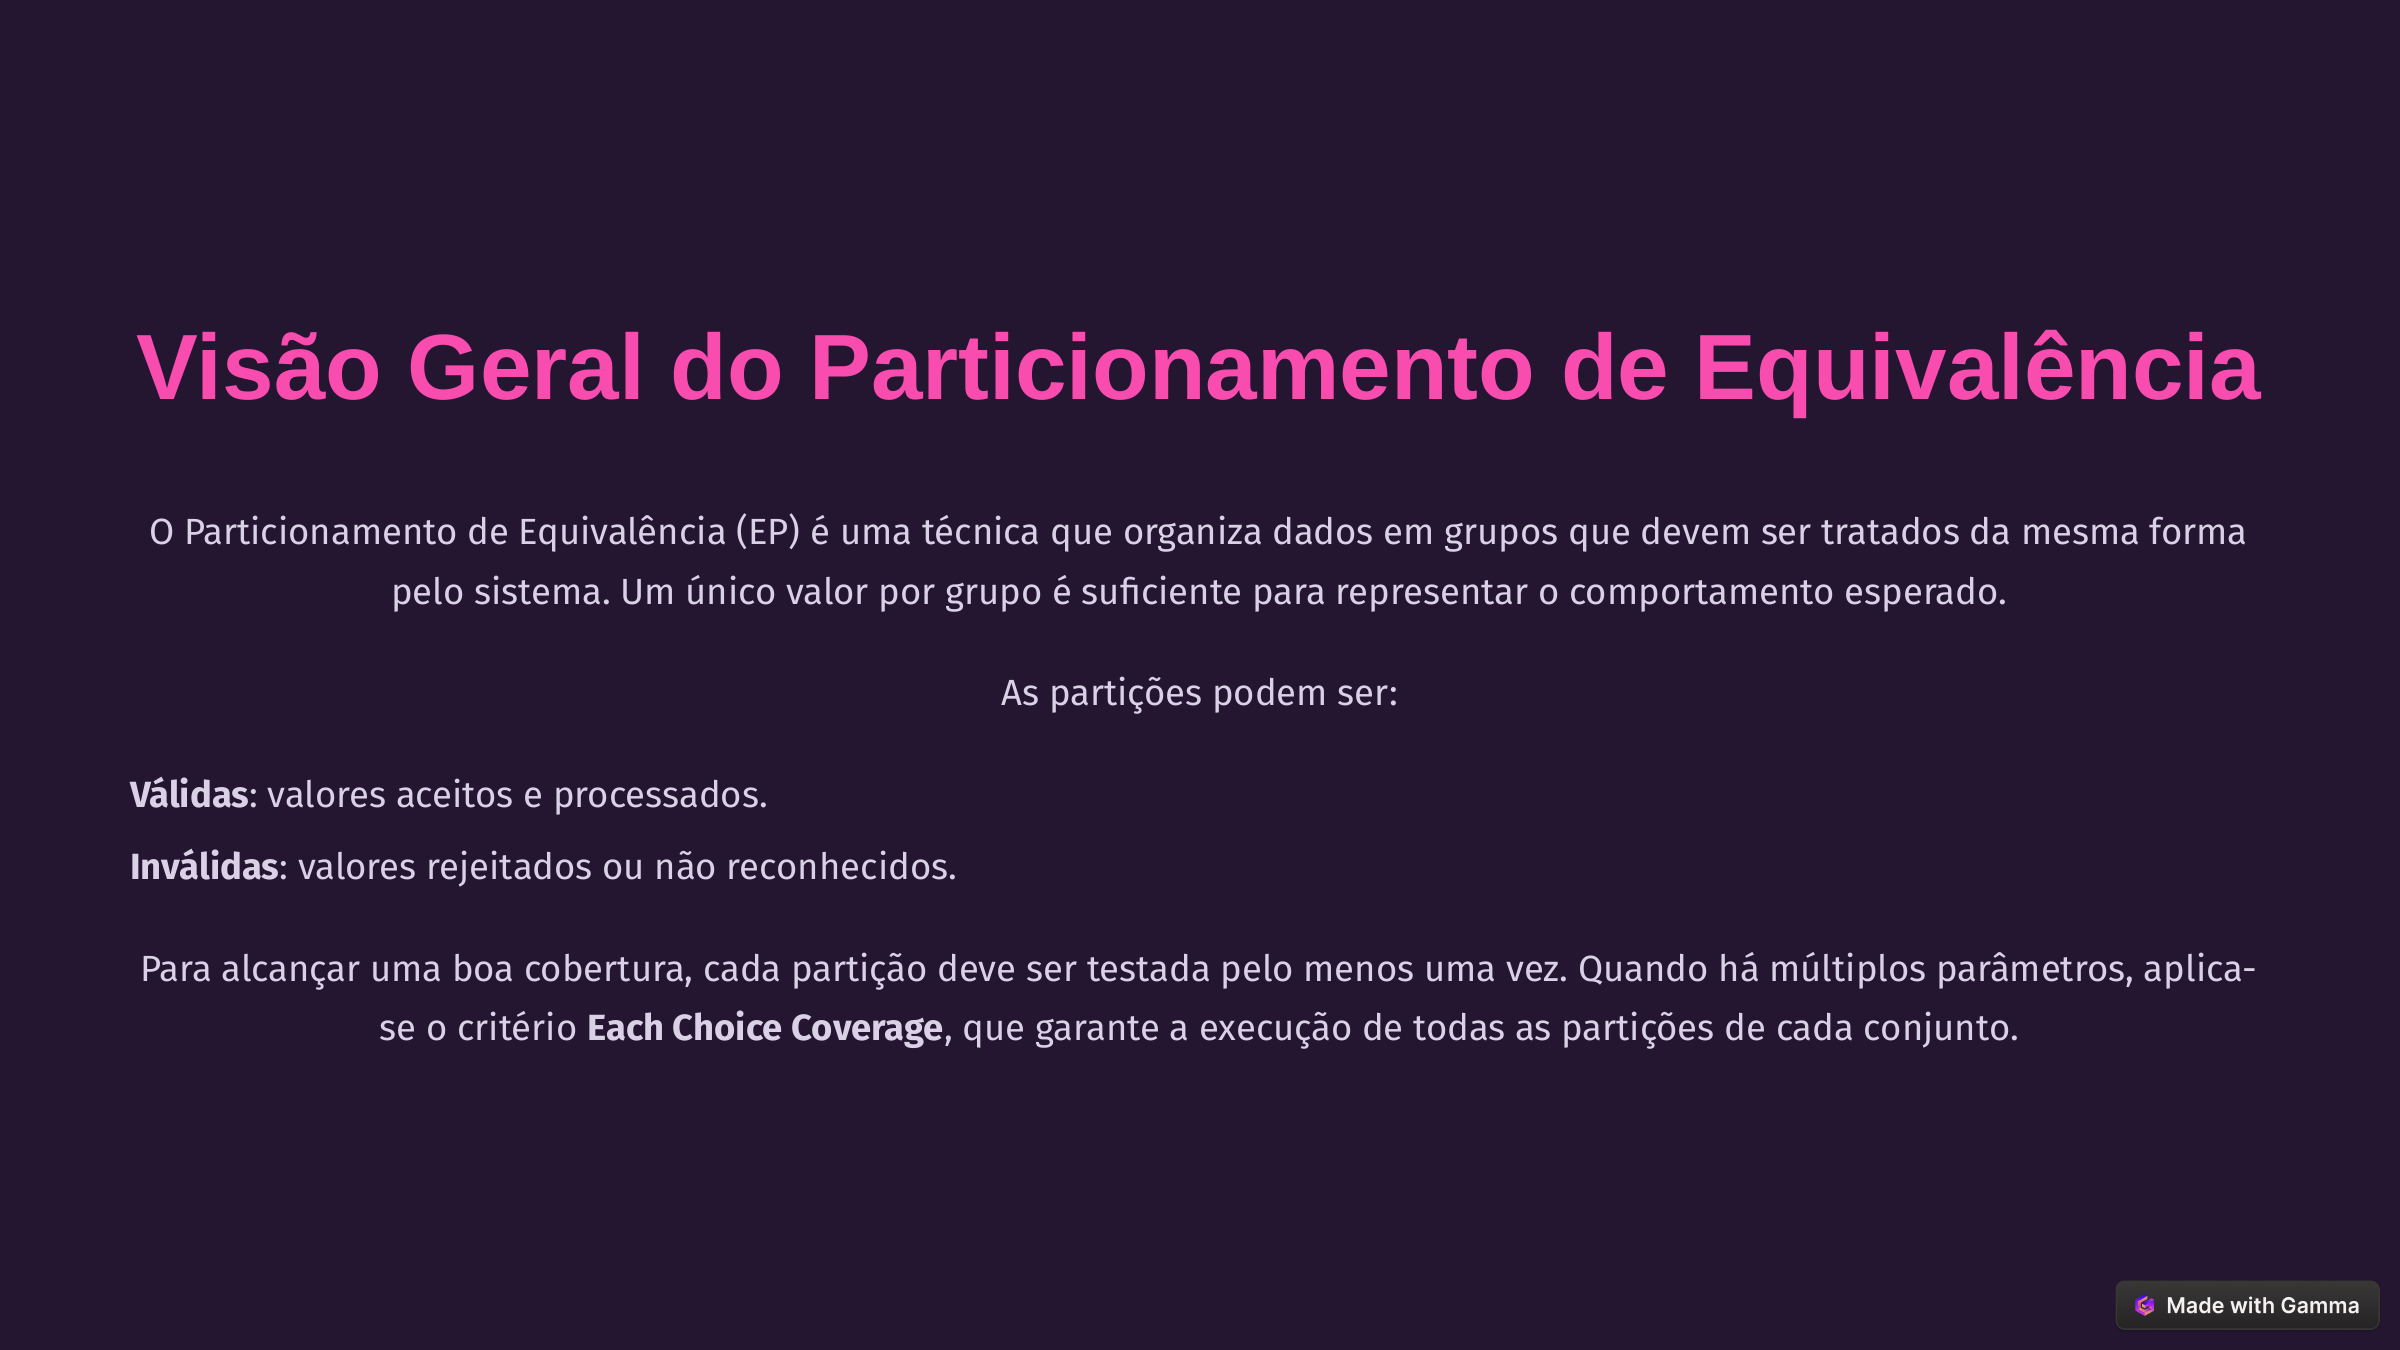

Visão Geral do Particionamento de Equivalência
O Particionamento de Equivalência (EP) é uma técnica que organiza dados em grupos que devem ser tratados da mesma forma pelo sistema. Um único valor por grupo é suficiente para representar o comportamento esperado.
As partições podem ser:
Válidas: valores aceitos e processados.
Inválidas: valores rejeitados ou não reconhecidos.
Para alcançar uma boa cobertura, cada partição deve ser testada pelo menos uma vez. Quando há múltiplos parâmetros, aplica-se o critério Each Choice Coverage, que garante a execução de todas as partições de cada conjunto.